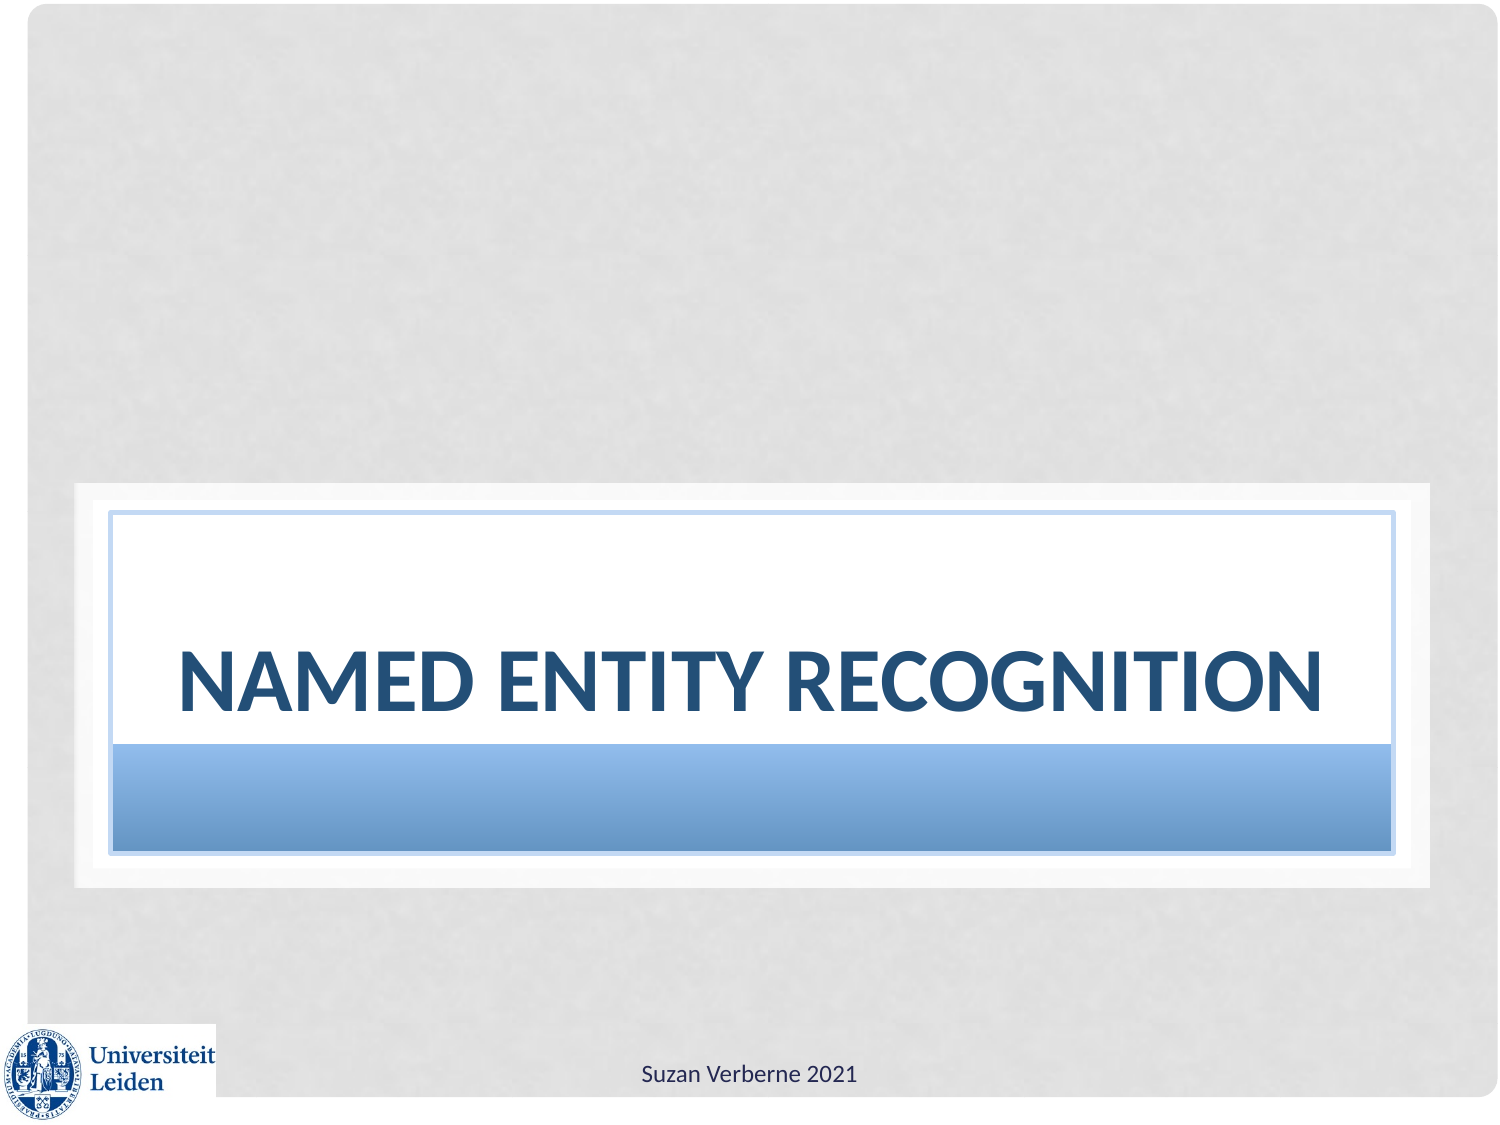

# Named Entity Recognition

Suzan Verberne 2021